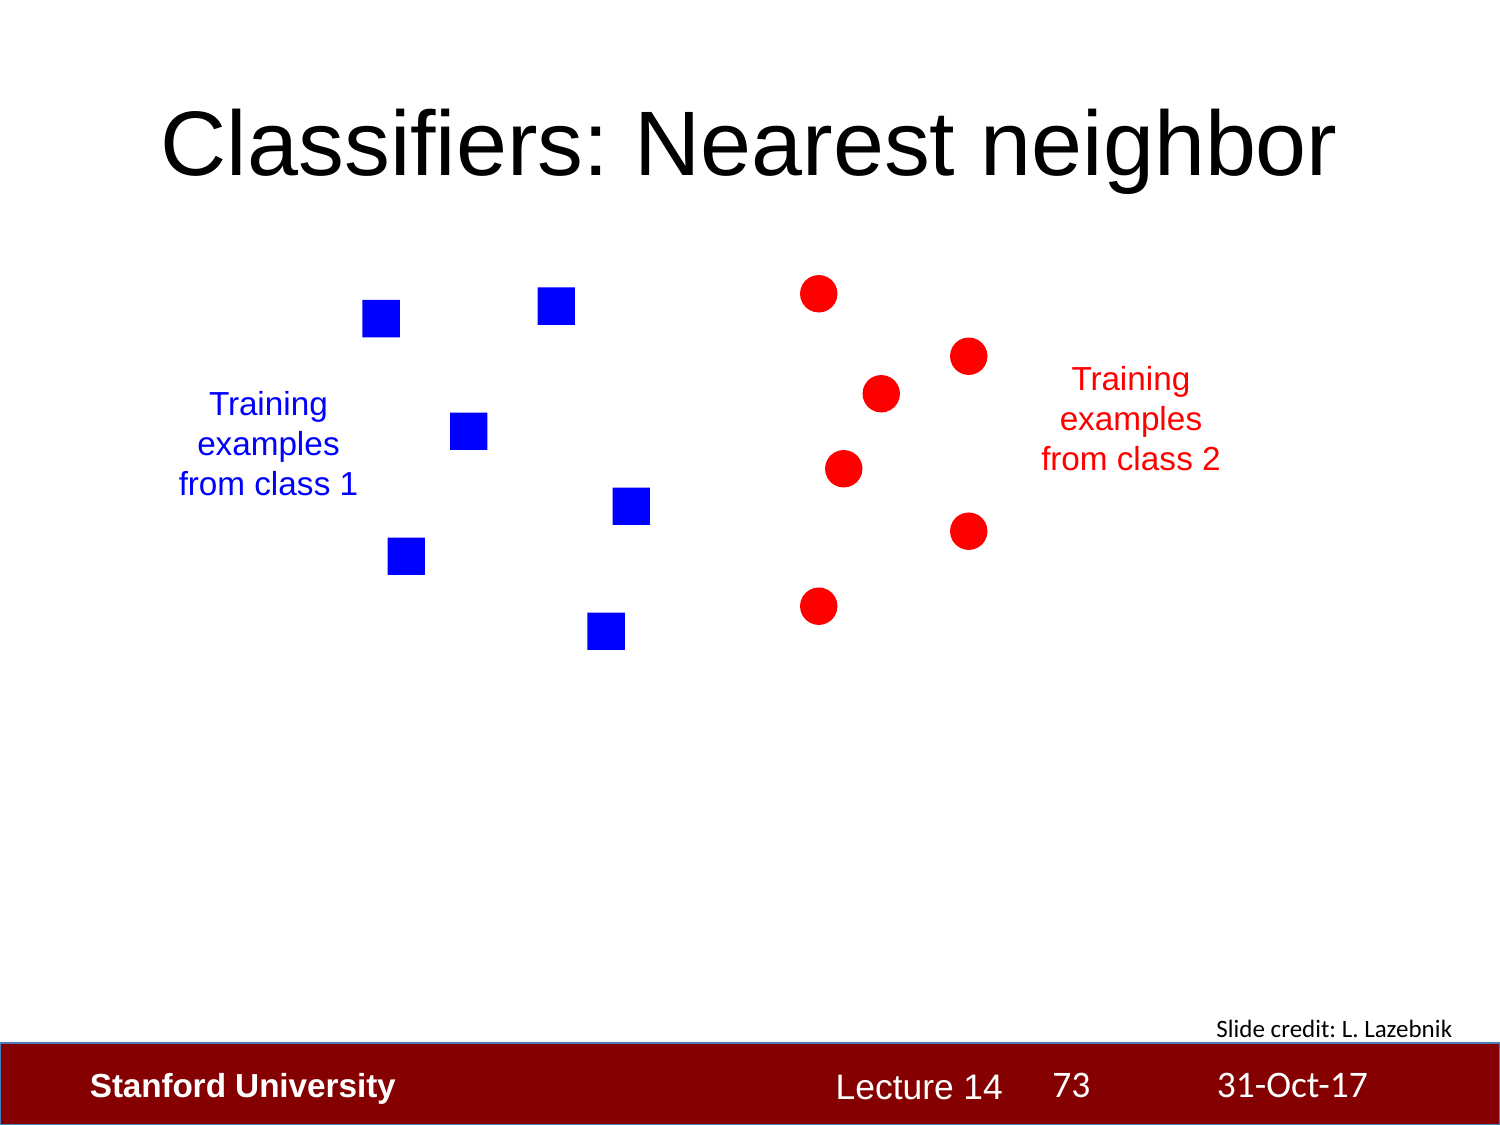

# Classifiers: Nearest neighbor

Training examples from class 2
Training examples from class 1

Slide credit: L. Lazebnik
73
31-Oct-17